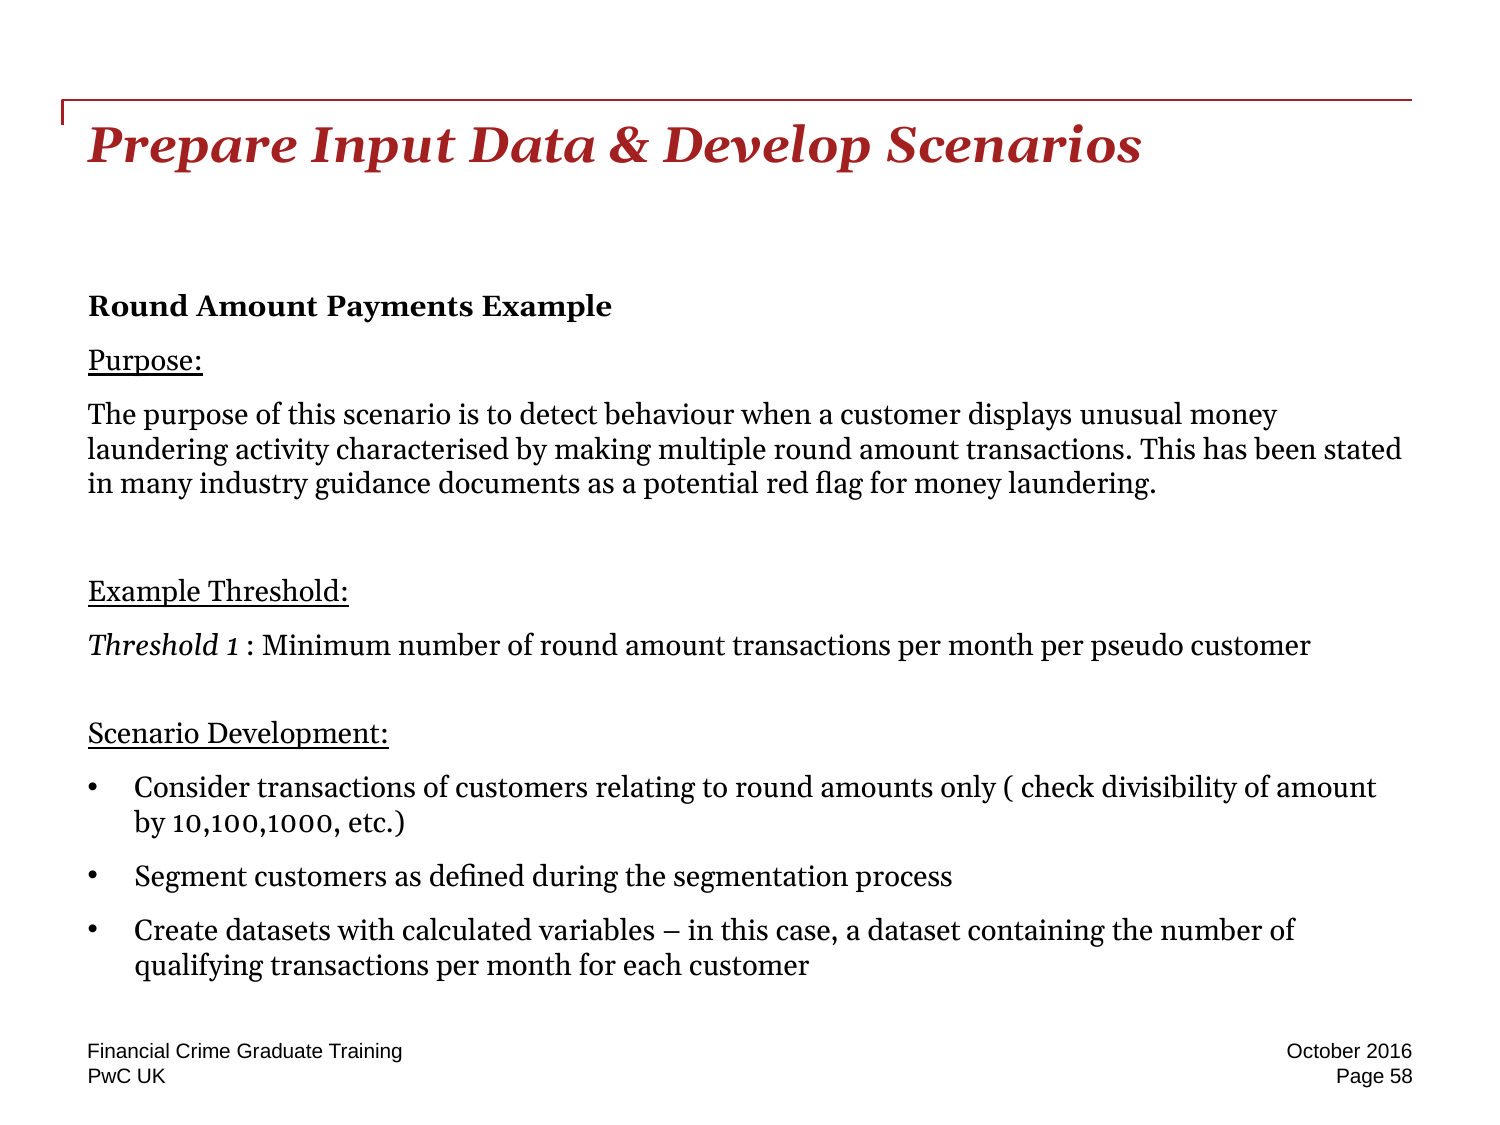

# Prepare Input Data & Develop Scenarios
Round Amount Payments Example
Purpose:
The purpose of this scenario is to detect behaviour when a customer displays unusual money laundering activity characterised by making multiple round amount transactions. This has been stated in many industry guidance documents as a potential red flag for money laundering.

Example Threshold:
Threshold 1 : Minimum number of round amount transactions per month per pseudo customer
Scenario Development:
Consider transactions of customers relating to round amounts only ( check divisibility of amount by 10,100,1000, etc.)
Segment customers as defined during the segmentation process
Create datasets with calculated variables – in this case, a dataset containing the number of qualifying transactions per month for each customer
Financial Crime Graduate Training
October 2016
Page 58